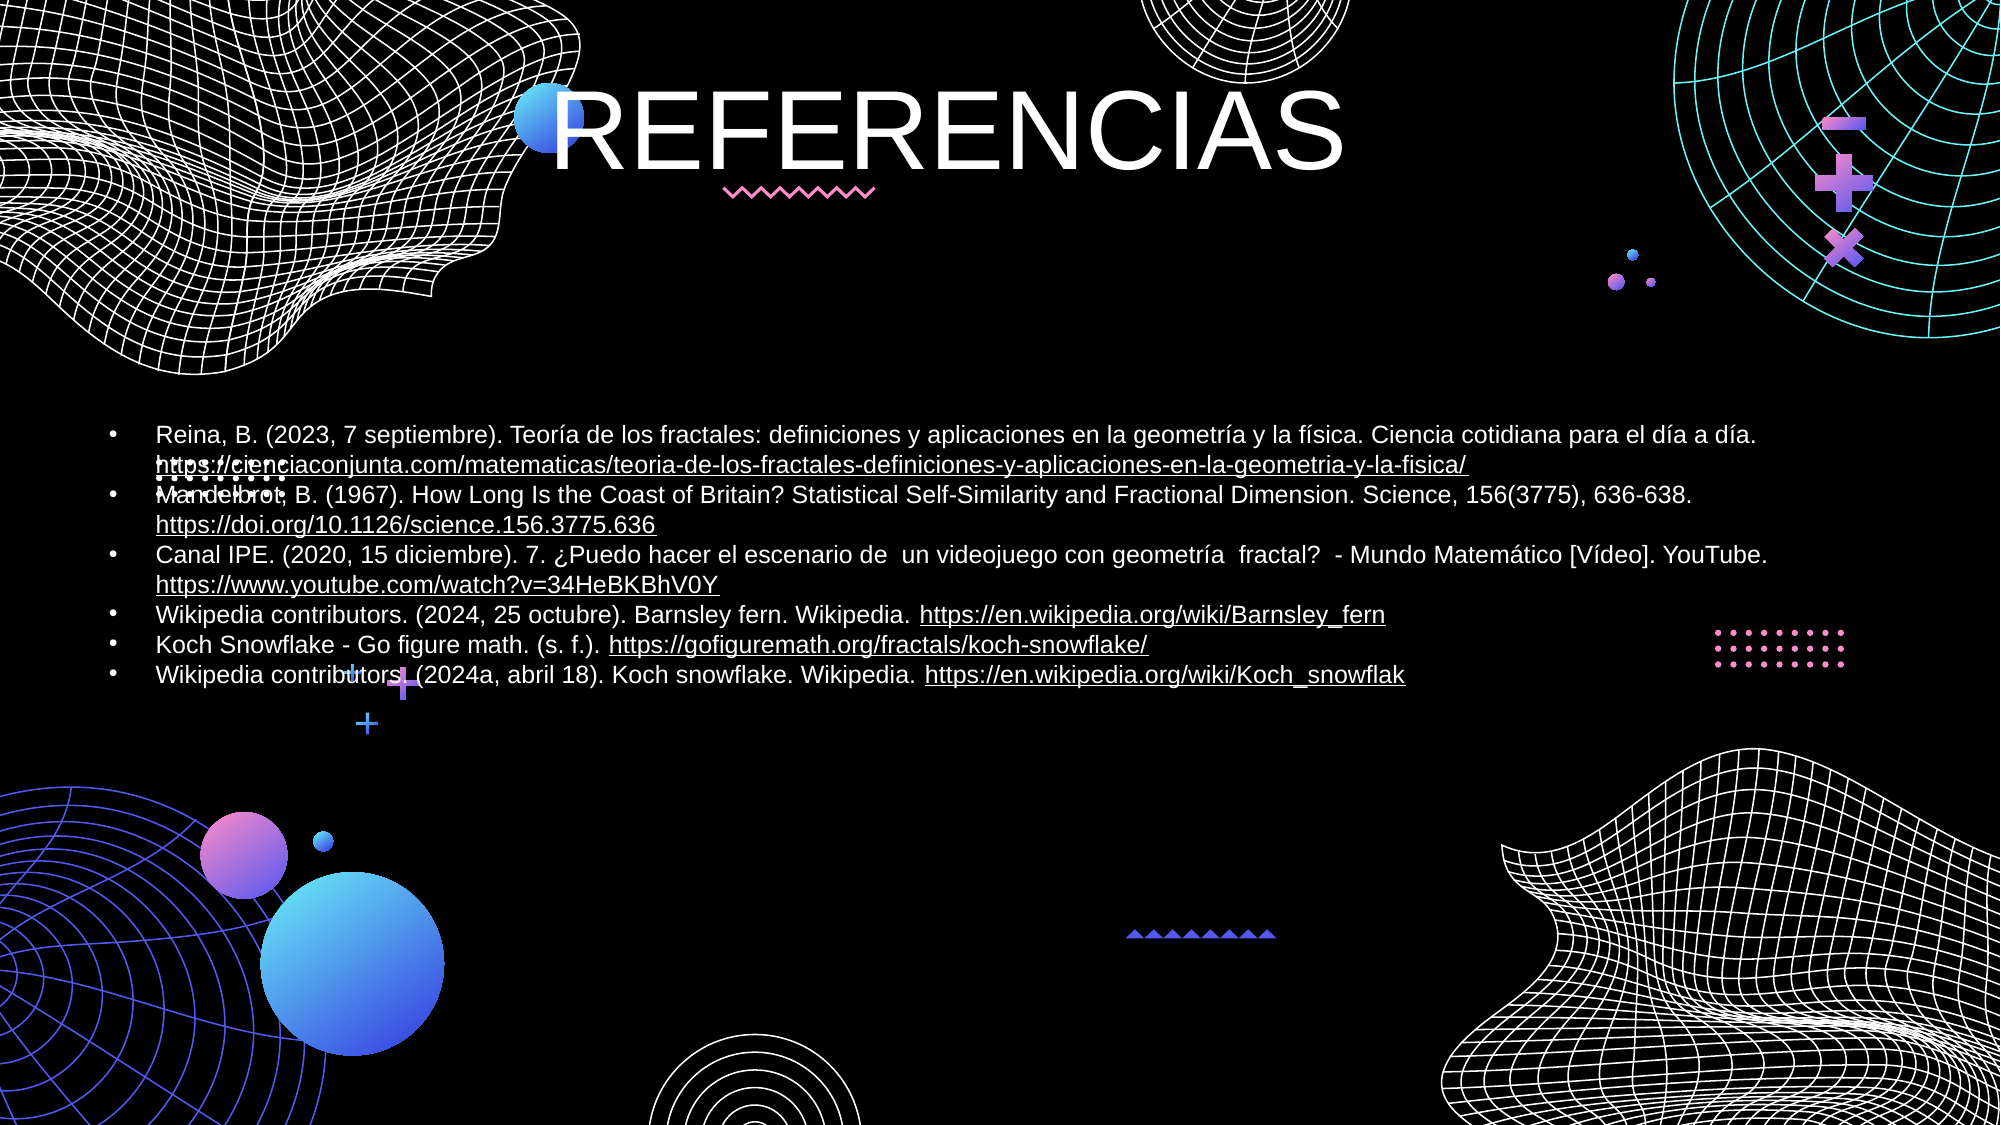

# REFERENCIAS

Reina, B. (2023, 7 septiembre). Teoría de los fractales: definiciones y aplicaciones en la geometría y la física. Ciencia cotidiana para el día a día. https://cienciaconjunta.com/matematicas/teoria-de-los-fractales-definiciones-y-aplicaciones-en-la-geometria-y-la-fisica/
Mandelbrot, B. (1967). How Long Is the Coast of Britain? Statistical Self-Similarity and Fractional Dimension. Science, 156(3775), 636-638. https://doi.org/10.1126/science.156.3775.636
Canal IPE. (2020, 15 diciembre). 7. ¿Puedo hacer el escenario de  un videojuego con geometría  fractal?  - Mundo Matemático [Vídeo]. YouTube. https://www.youtube.com/watch?v=34HeBKBhV0Y
Wikipedia contributors. (2024, 25 octubre). Barnsley fern. Wikipedia. https://en.wikipedia.org/wiki/Barnsley_fern
Koch Snowflake - Go figure math. (s. f.). https://gofiguremath.org/fractals/koch-snowflake/
Wikipedia contributors. (2024a, abril 18). Koch snowflake. Wikipedia. https://en.wikipedia.org/wiki/Koch_snowflak